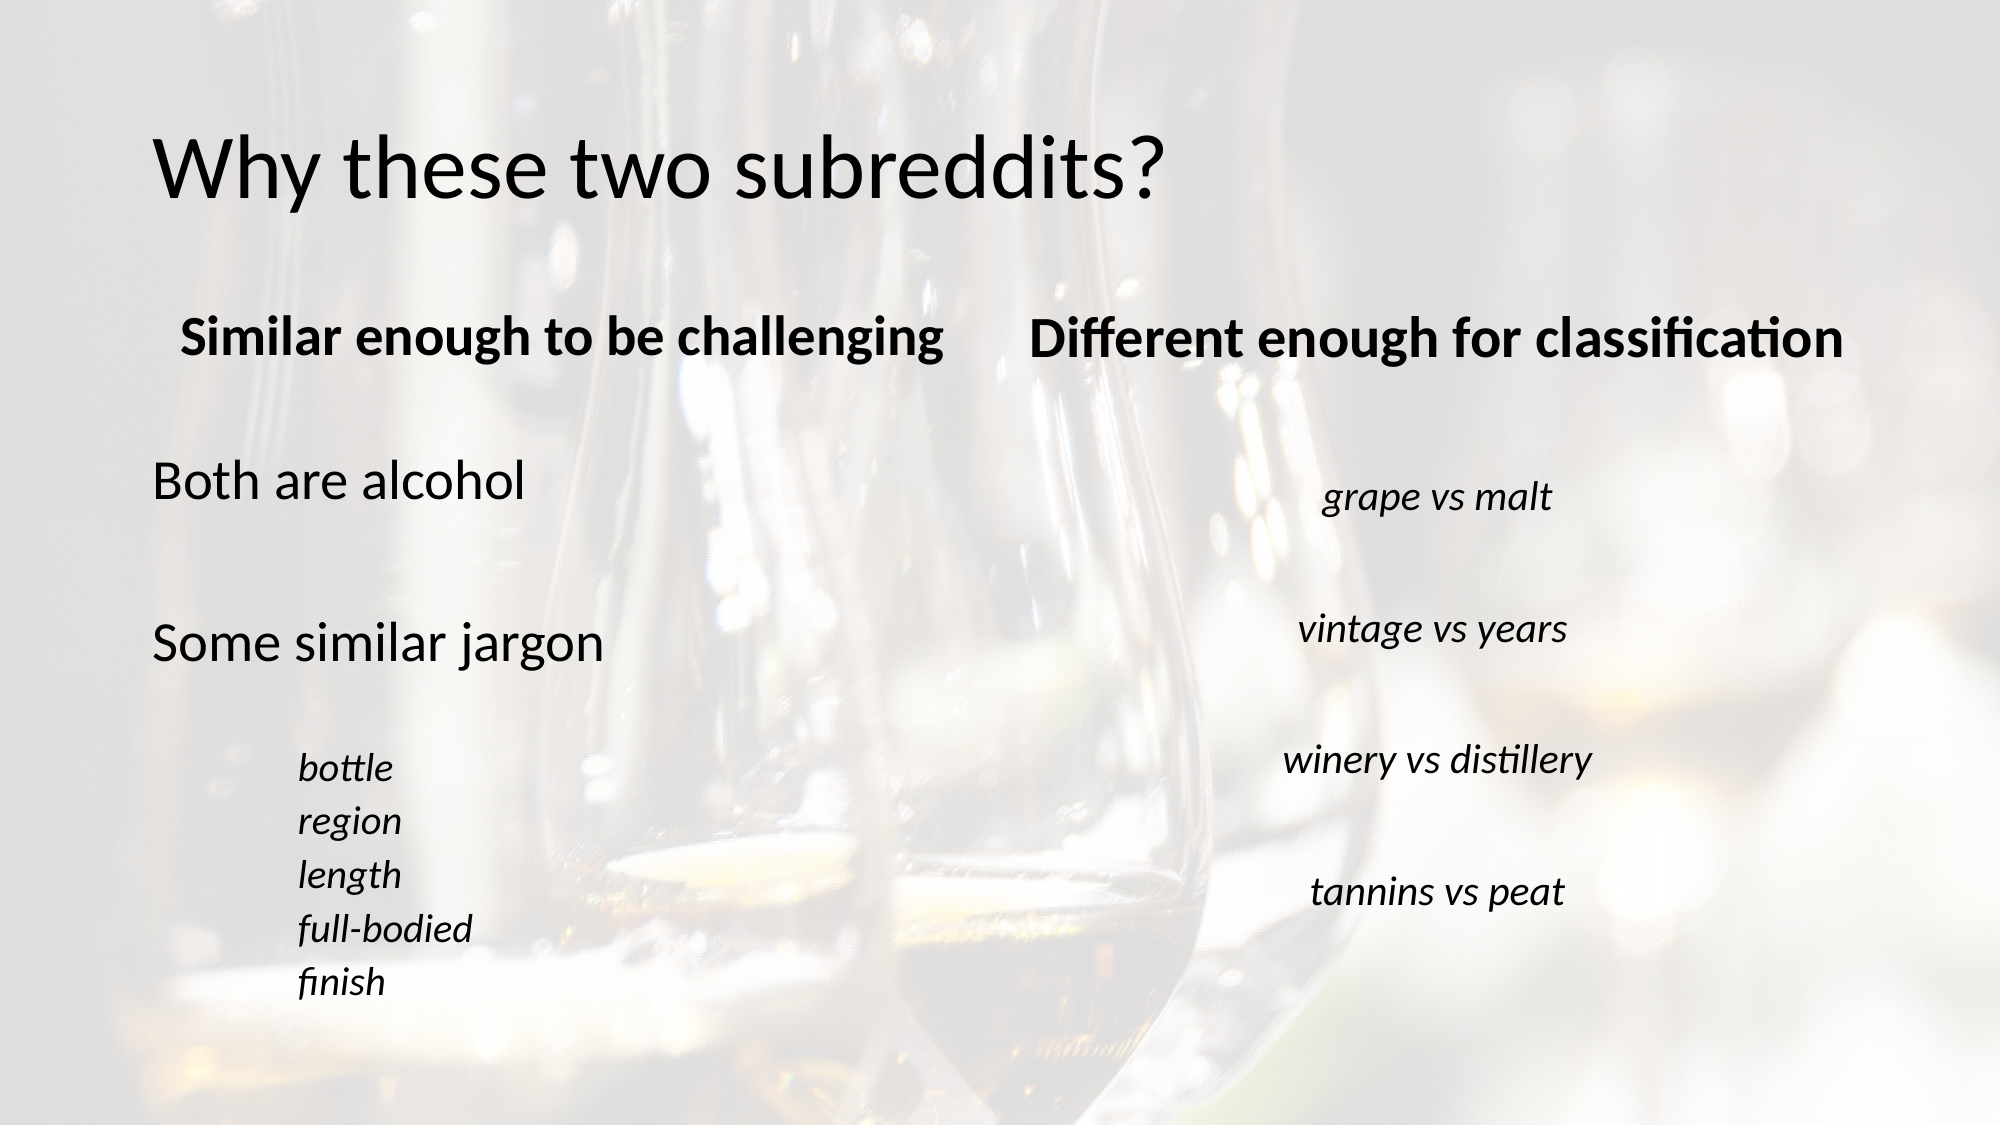

# Why these two subreddits?
Similar enough to be challenging

Both are alcohol

Some similar jargon

bottle
		region
length
		full-bodied
finish
Different enough for classification

grape vs malt

vintage vs years

winery vs distillery

tannins vs peat